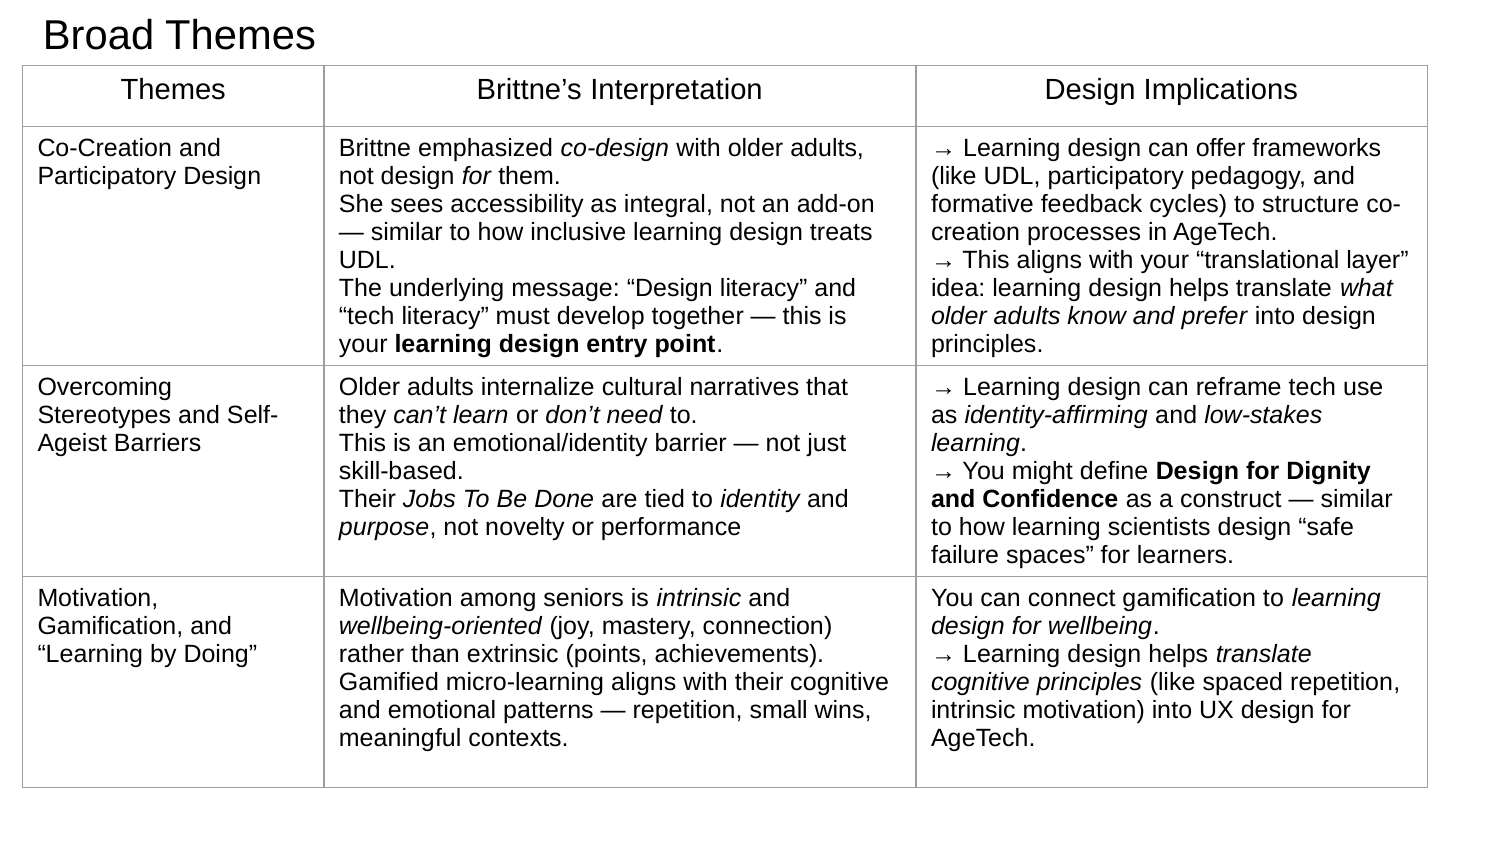

Broad Themes
| Themes | Brittne’s Interpretation | Design Implications |
| --- | --- | --- |
| Co-Creation and Participatory Design | Brittne emphasized co-design with older adults, not design for them. She sees accessibility as integral, not an add-on — similar to how inclusive learning design treats UDL. The underlying message: “Design literacy” and “tech literacy” must develop together — this is your learning design entry point. | → Learning design can offer frameworks (like UDL, participatory pedagogy, and formative feedback cycles) to structure co-creation processes in AgeTech. → This aligns with your “translational layer” idea: learning design helps translate what older adults know and prefer into design principles. |
| Overcoming Stereotypes and Self-Ageist Barriers | Older adults internalize cultural narratives that they can’t learn or don’t need to. This is an emotional/identity barrier — not just skill-based. Their Jobs To Be Done are tied to identity and purpose, not novelty or performance | → Learning design can reframe tech use as identity-affirming and low-stakes learning. → You might define Design for Dignity and Confidence as a construct — similar to how learning scientists design “safe failure spaces” for learners. |
| Motivation, Gamification, and “Learning by Doing” | Motivation among seniors is intrinsic and wellbeing-oriented (joy, mastery, connection) rather than extrinsic (points, achievements). Gamified micro-learning aligns with their cognitive and emotional patterns — repetition, small wins, meaningful contexts. | You can connect gamification to learning design for wellbeing. → Learning design helps translate cognitive principles (like spaced repetition, intrinsic motivation) into UX design for AgeTech. |